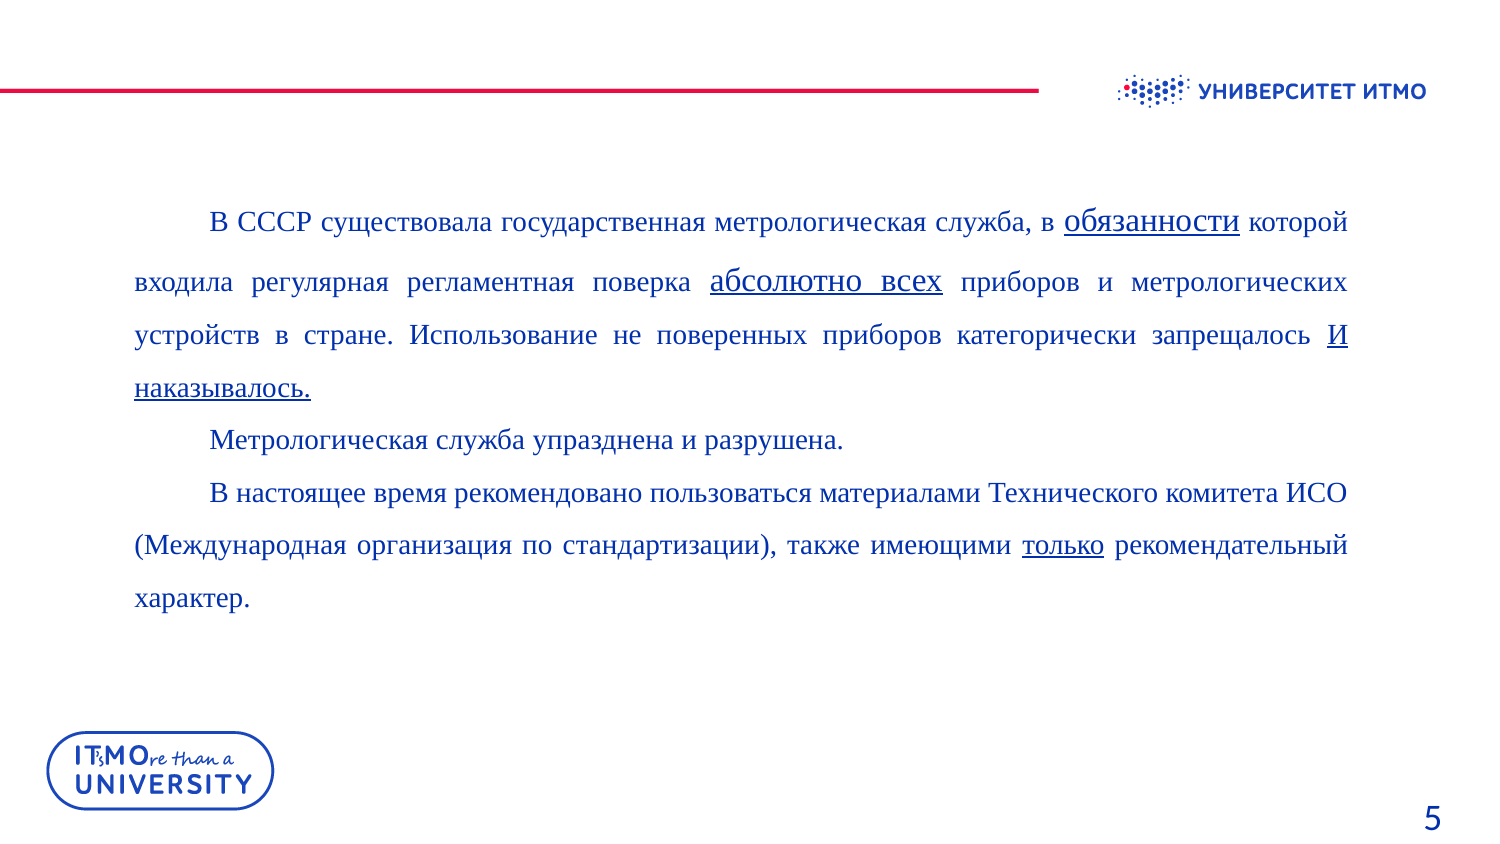

В СССР существовала государственная метрологическая служба, в обязанности которой входила регулярная регламентная поверка абсолютно всех приборов и метрологических устройств в стране. Использование не поверенных приборов категорически запрещалось И наказывалось.
Метрологическая служба упразднена и разрушена.
В настоящее время рекомендовано пользоваться материалами Технического комитета ИСО (Международная организация по стандартизации), также имеющими только рекомендательный характер.
5